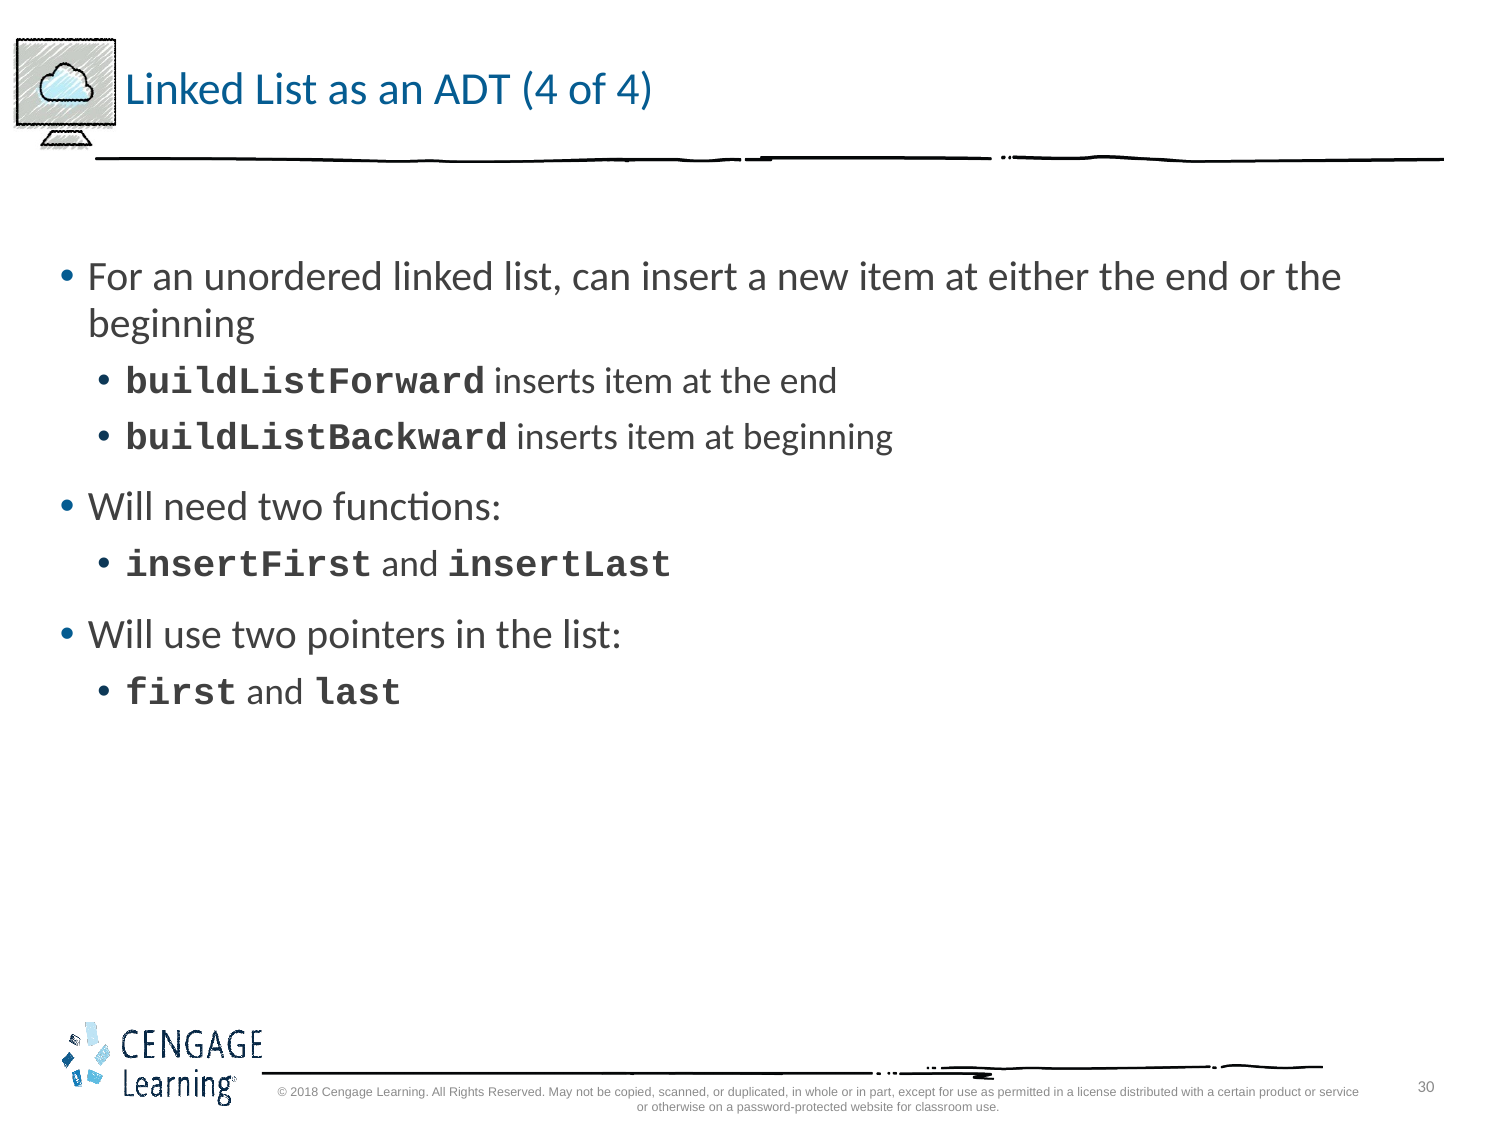

# Linked List as an ADT (4 of 4)
For an unordered linked list, can insert a new item at either the end or the beginning
buildListForward inserts item at the end
buildListBackward inserts item at beginning
Will need two functions:
insertFirst and insertLast
Will use two pointers in the list:
first and last
© 2018 Cengage Learning. All Rights Reserved. May not be copied, scanned, or duplicated, in whole or in part, except for use as permitted in a license distributed with a certain product or service or otherwise on a password-protected website for classroom use.